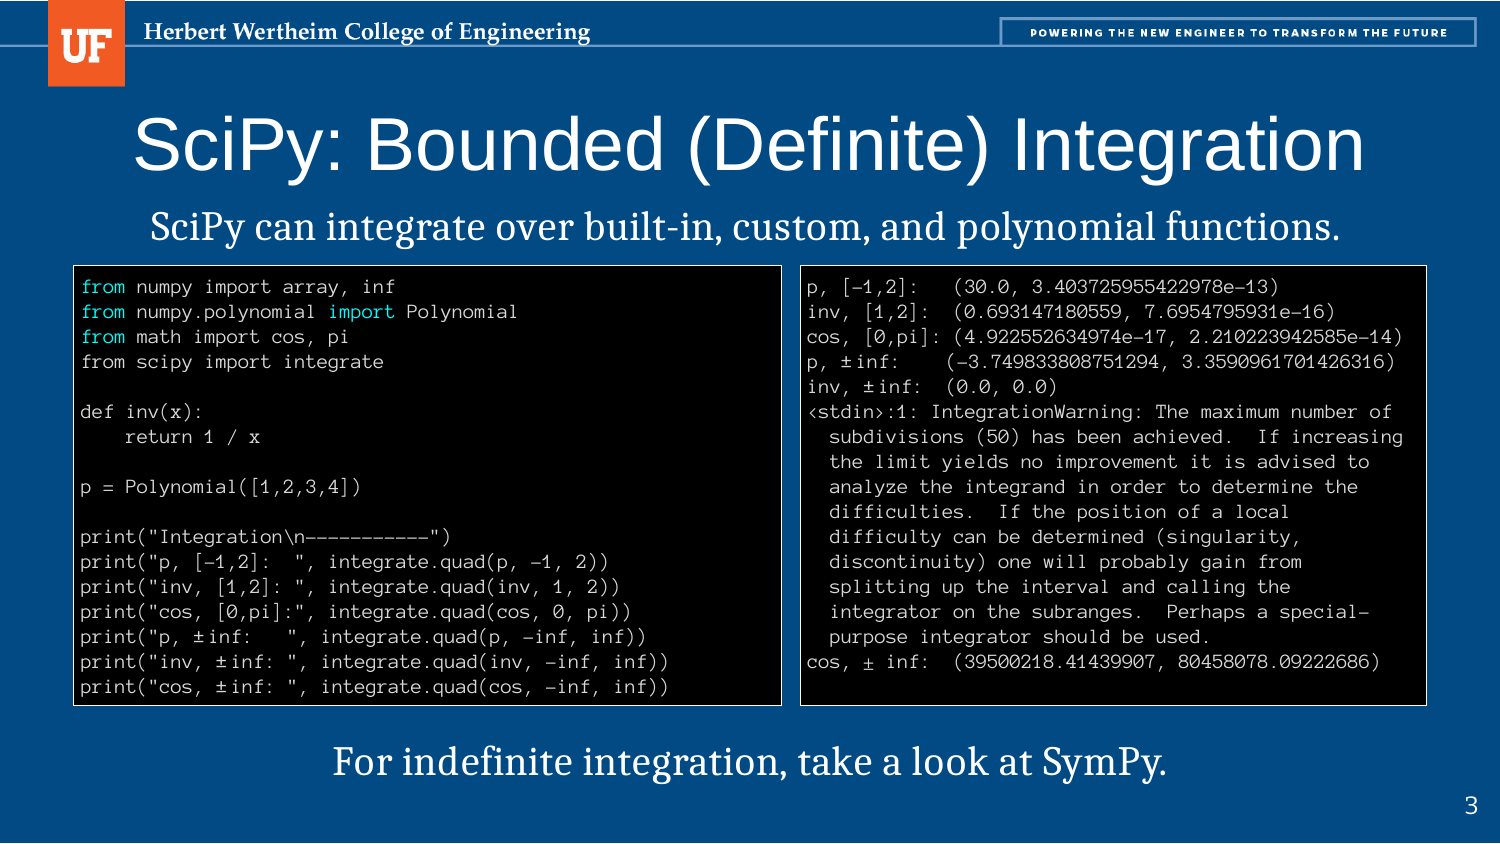

# SciPy: Bounded (Definite) Integration
SciPy can integrate over built-in, custom, and polynomial functions.
from numpy import array, inf
from numpy.polynomial import Polynomial
from math import cos, pi
from scipy import integrate

def inv(x):
    return 1 / x

p = Polynomial([1,2,3,4])

print("Integration\n-----------")
print("p, [-1,2]:  ", integrate.quad(p, -1, 2))
print("inv, [1,2]: ", integrate.quad(inv, 1, 2))
print("cos, [0,pi]:", integrate.quad(cos, 0, pi))
print("p, ± inf:   ", integrate.quad(p, -inf, inf))
print("inv, ± inf: ", integrate.quad(inv, -inf, inf))
print("cos, ± inf: ", integrate.quad(cos, -inf, inf))
p, [-1,2]:   (30.0, 3.403725955422978e-13)
inv, [1,2]:  (0.693147180559, 7.6954795931e-16)
cos, [0,pi]: (4.922552634974e-17, 2.210223942585e-14)
p, ± inf:    (-3.749833808751294, 3.3590961701426316)
inv, ± inf:  (0.0, 0.0)
<stdin>:1: IntegrationWarning: The maximum number of
  subdivisions (50) has been achieved.  If increasing
  the limit yields no improvement it is advised to
  analyze the integrand in order to determine the
  difficulties.  If the position of a local
  difficulty can be determined (singularity,
  discontinuity) one will probably gain from
  splitting up the interval and calling the
  integrator on the subranges.  Perhaps a special-
  purpose integrator should be used.
cos, ± inf:  (39500218.41439907, 80458078.09222686)

For indefinite integration, take a look at SymPy.
3